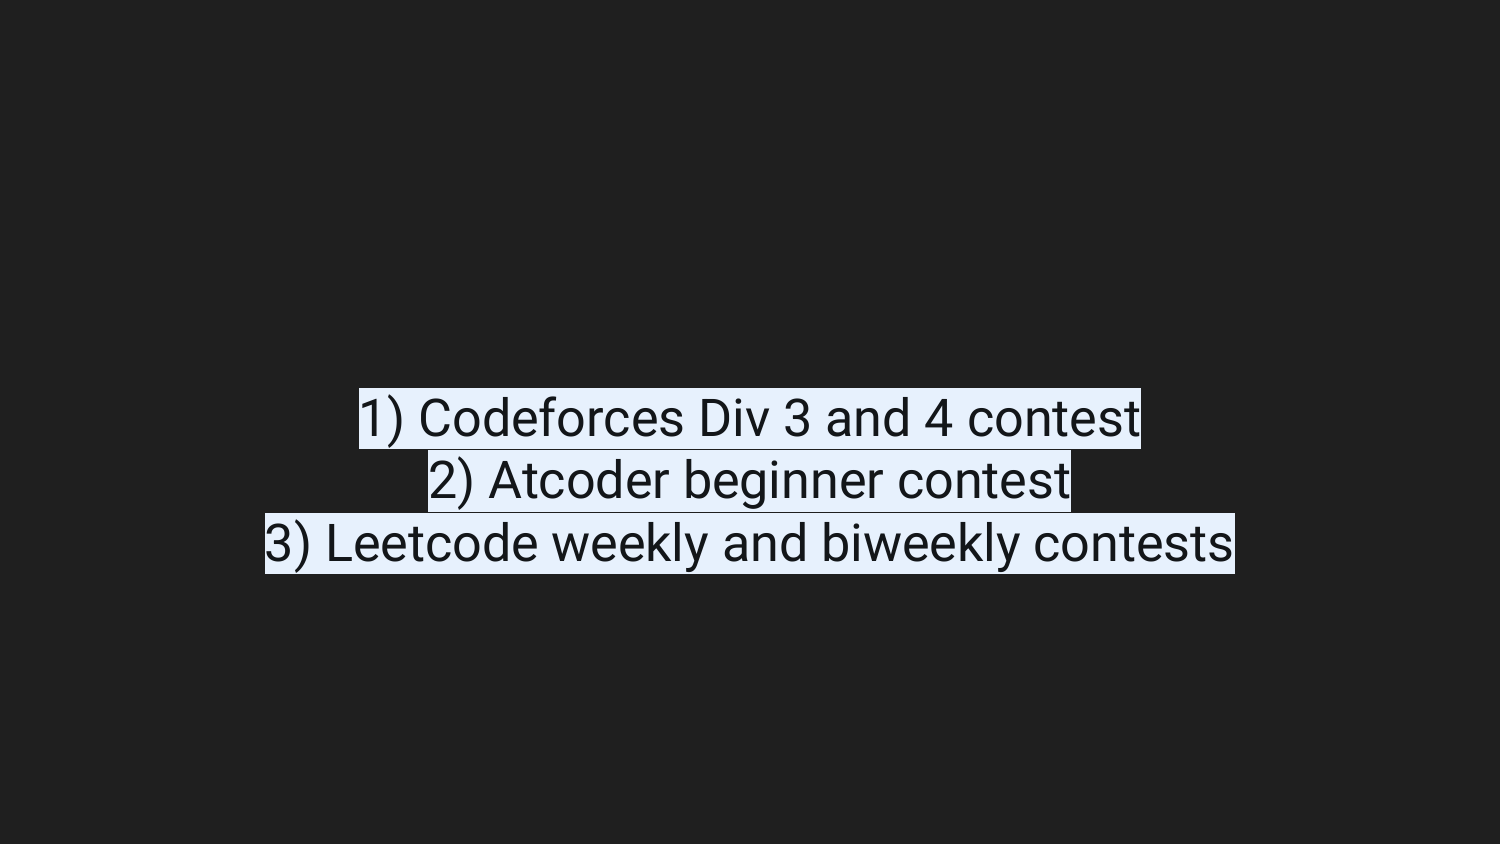

# 1) Codeforces Div 3 and 4 contest
2) Atcoder beginner contest
3) Leetcode weekly and biweekly contests